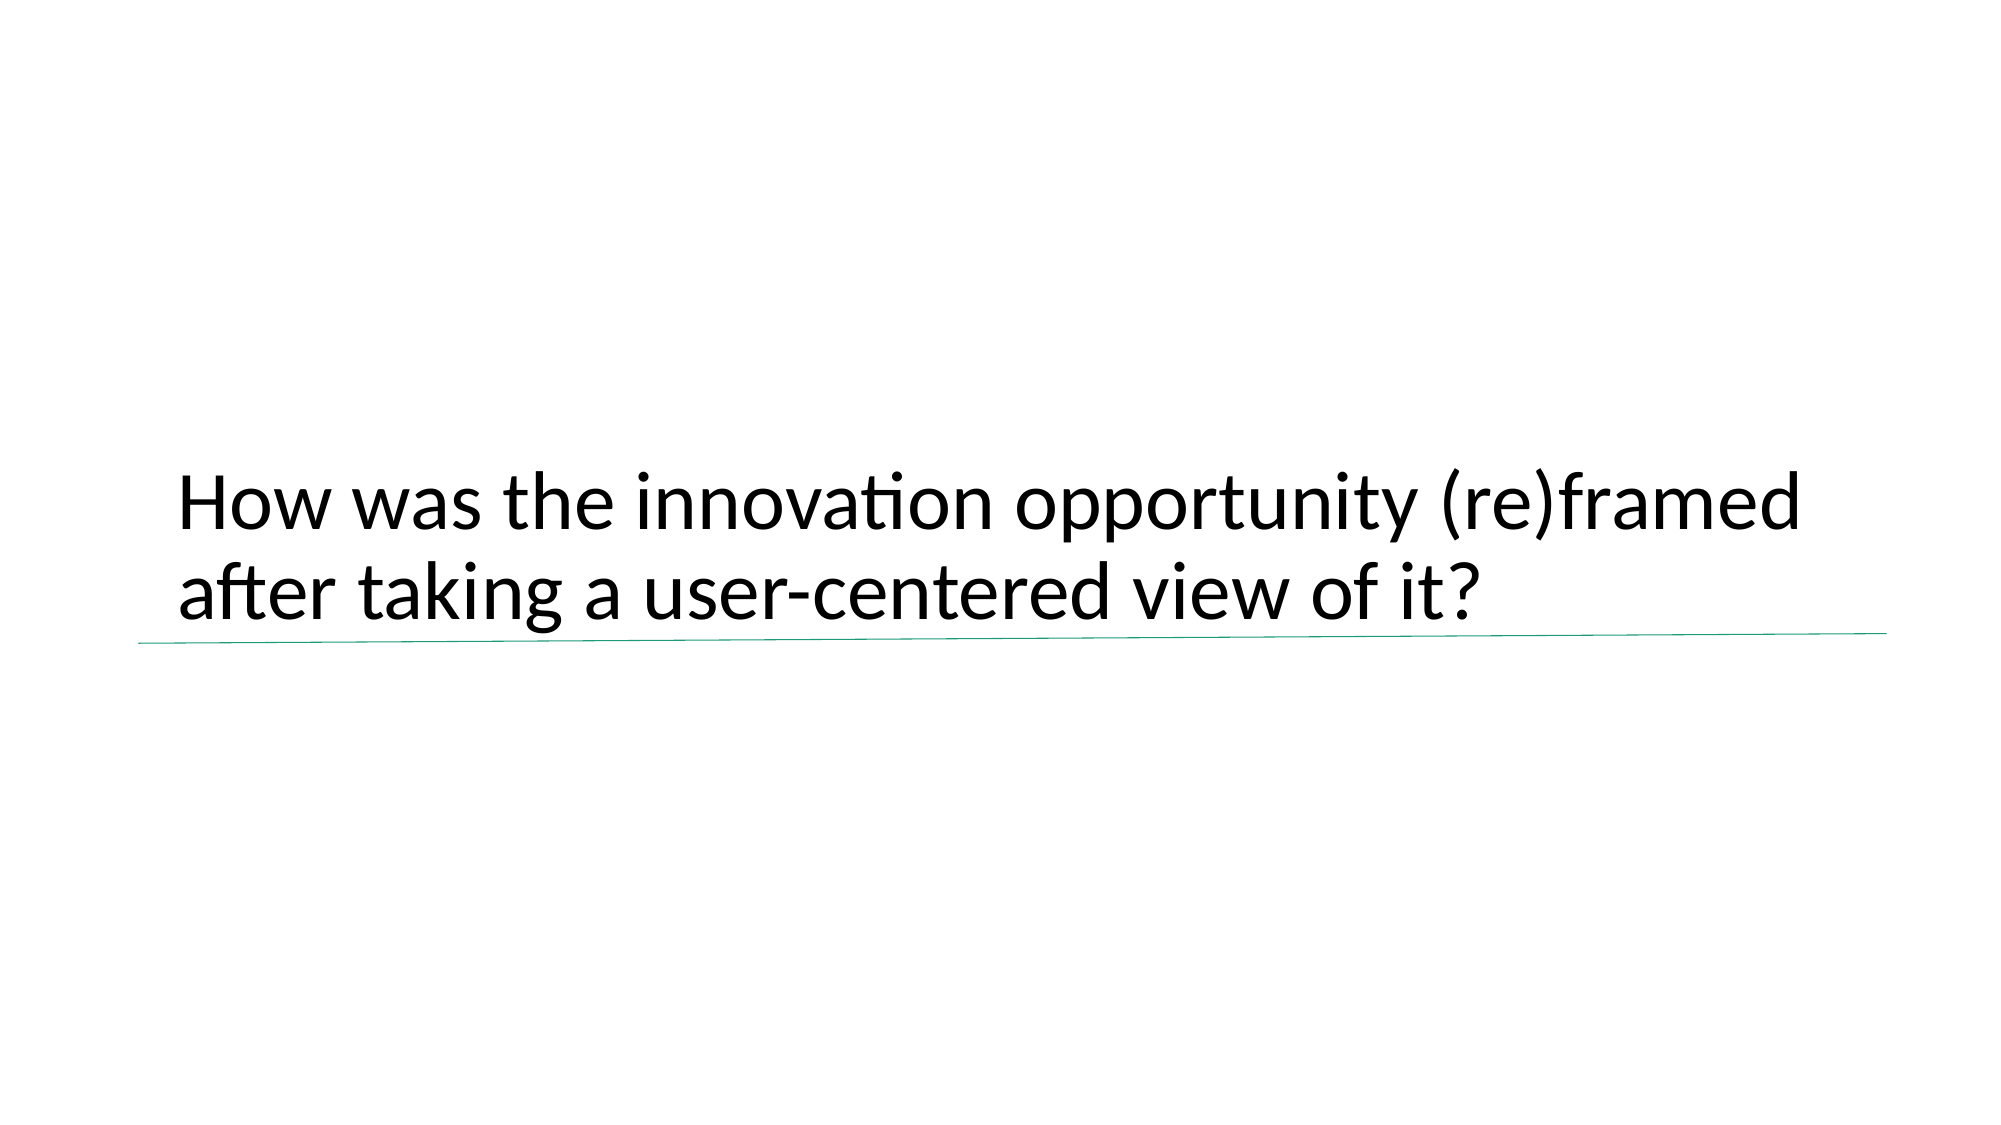

# How was the innovation opportunity (re)framed after taking a user-centered view of it?